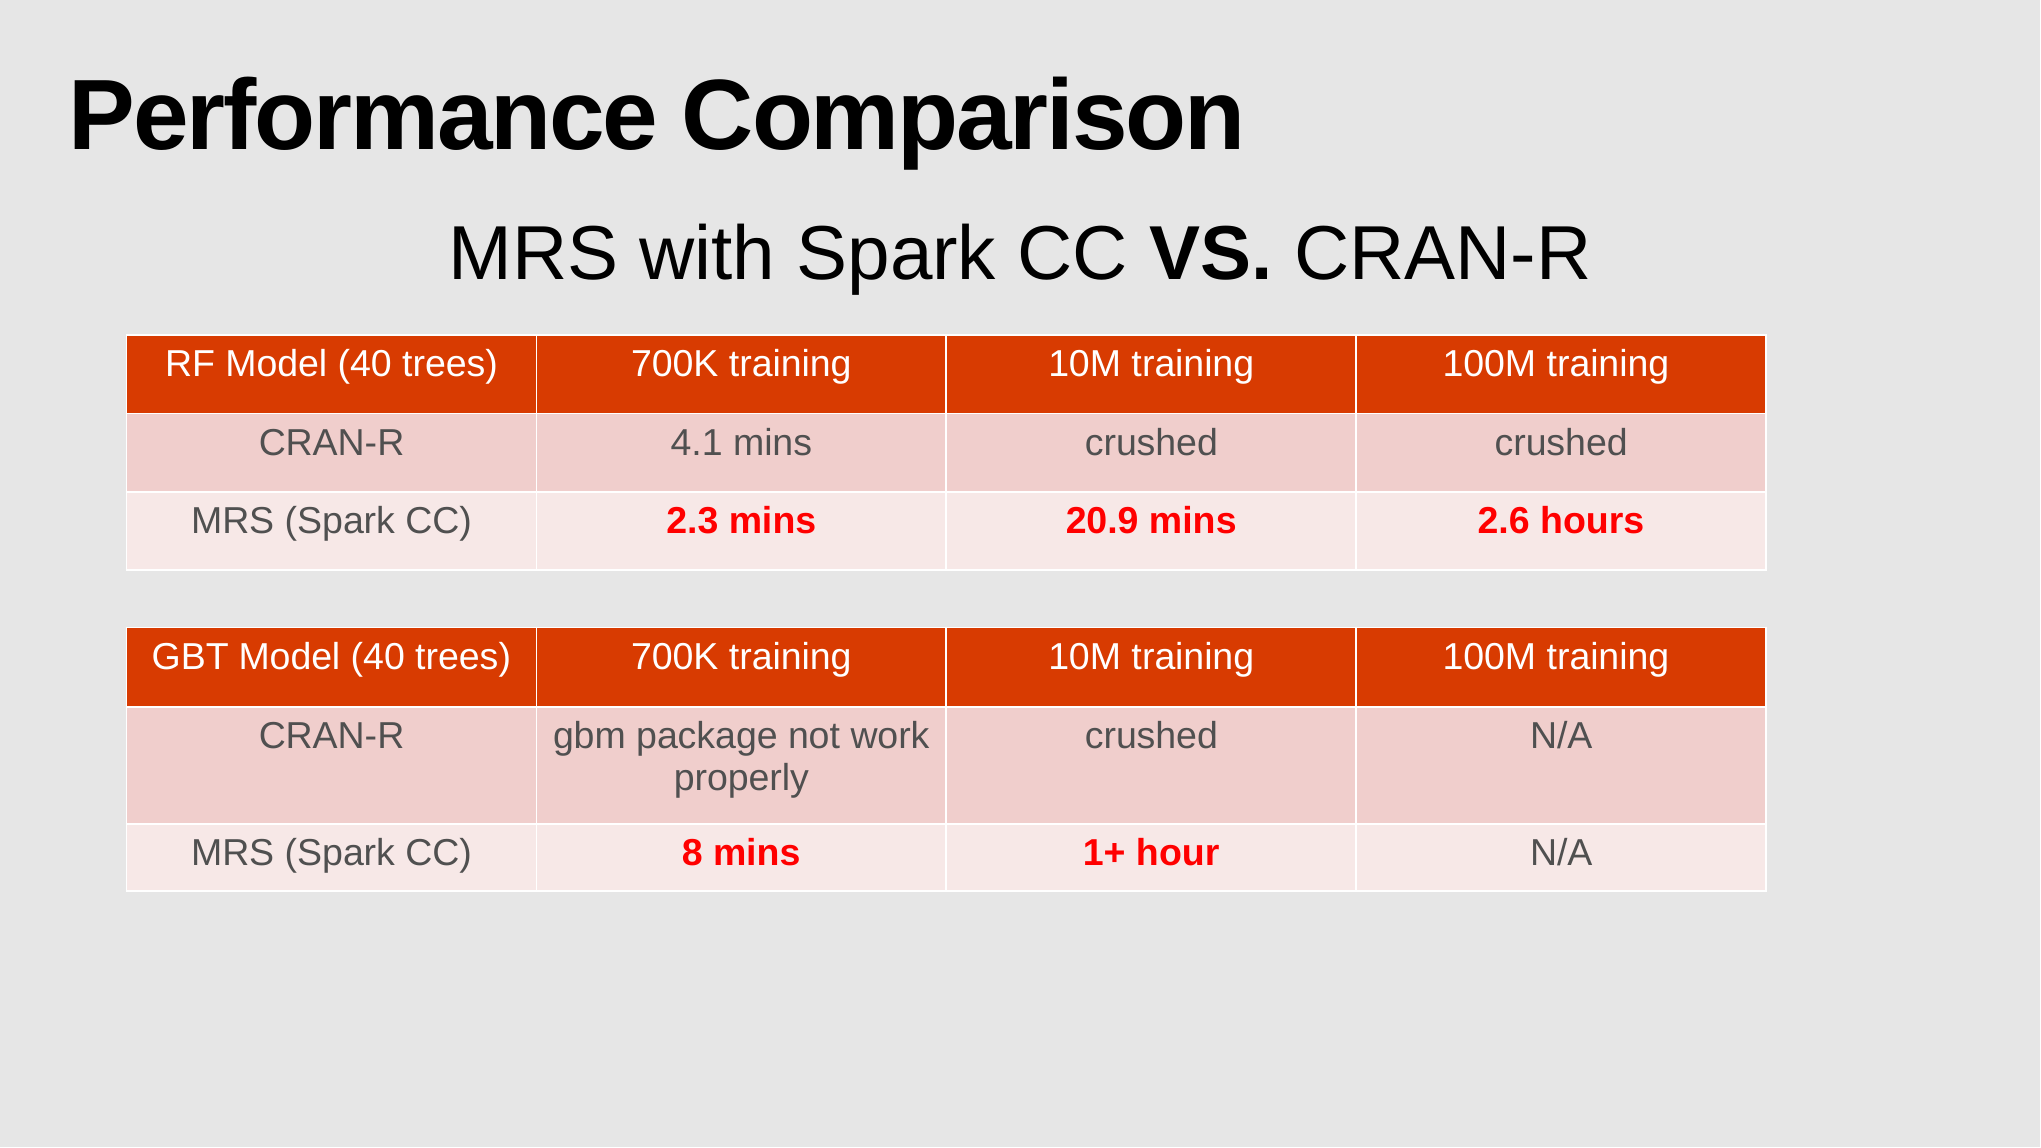

# Performance Comparison
MRS with Spark CC VS. CRAN-R
| RF Model (40 trees) | 700K training | 10M training | 100M training |
| --- | --- | --- | --- |
| CRAN-R | 4.1 mins | crushed | crushed |
| MRS (Spark CC) | 2.3 mins | 20.9 mins | 2.6 hours |
| GBT Model (40 trees) | 700K training | 10M training | 100M training |
| --- | --- | --- | --- |
| CRAN-R | gbm package not work properly | crushed | N/A |
| MRS (Spark CC) | 8 mins | 1+ hour | N/A |